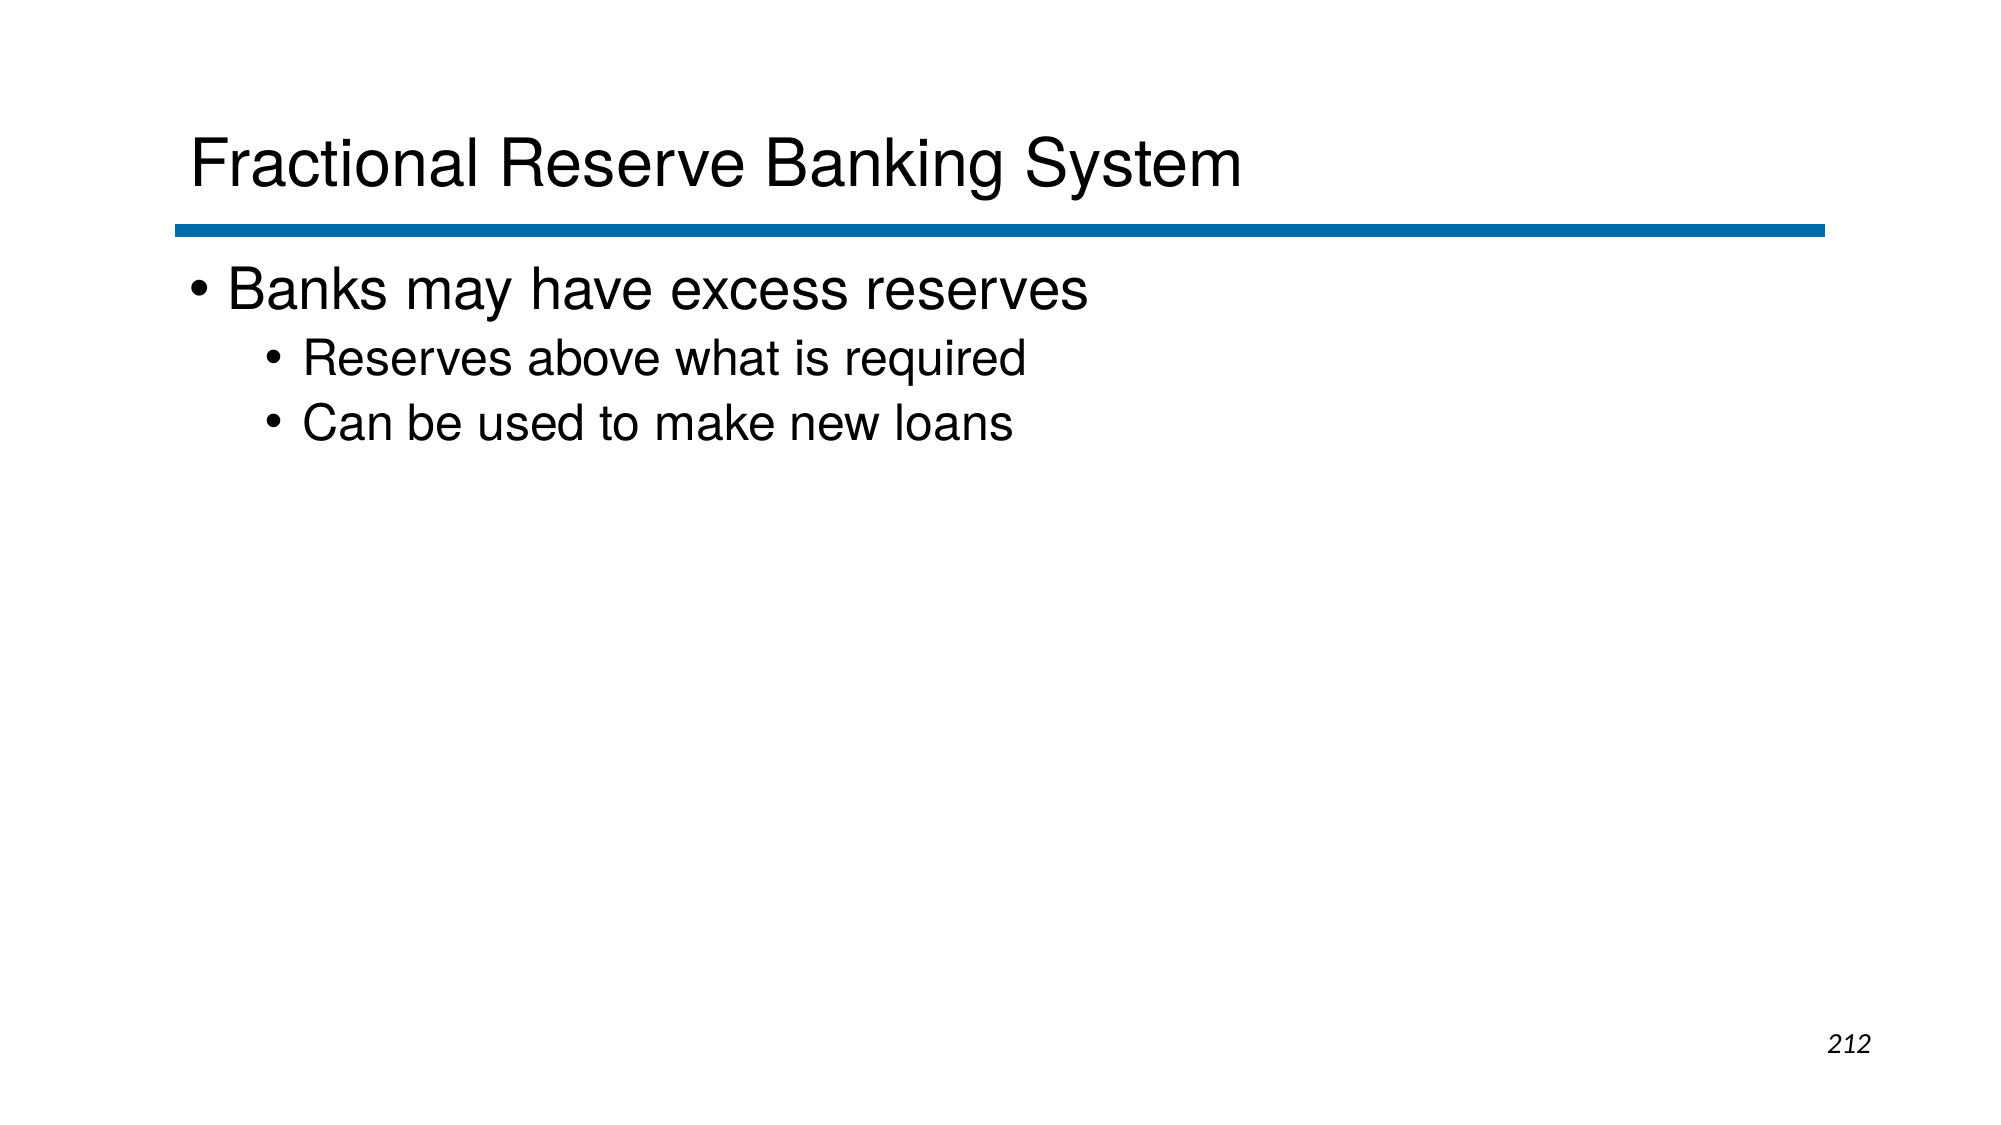

# Fractional Reserve Banking System
Banks may have excess reserves
Reserves above what is required
Can be used to make new loans